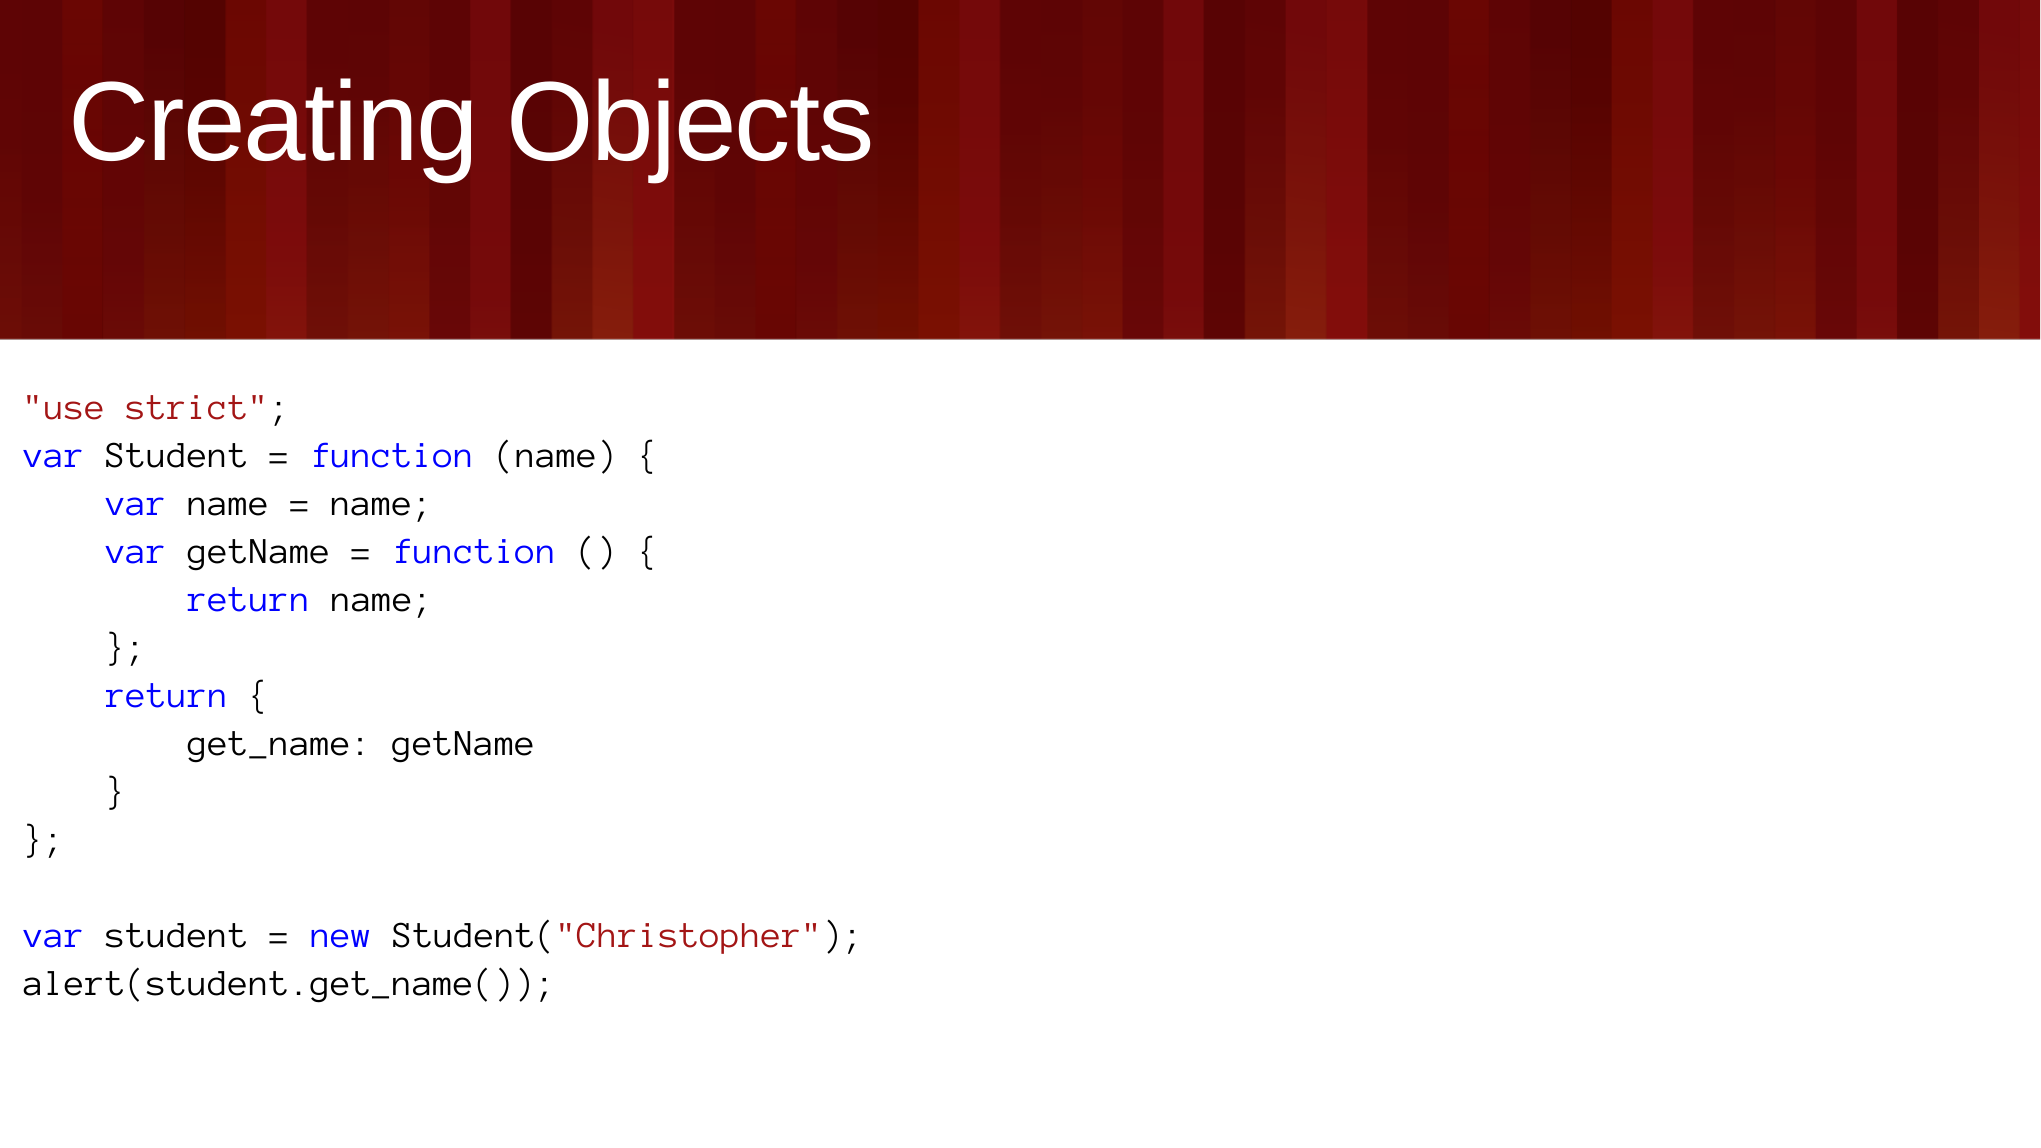

# Creating Objects
"use strict";
var Student = function (name) {
    var name = name;
    var getName = function () {
        return name;
    };
    return {
        get_name: getName
    }
};

var student = new Student("Christopher");
alert(student.get_name());